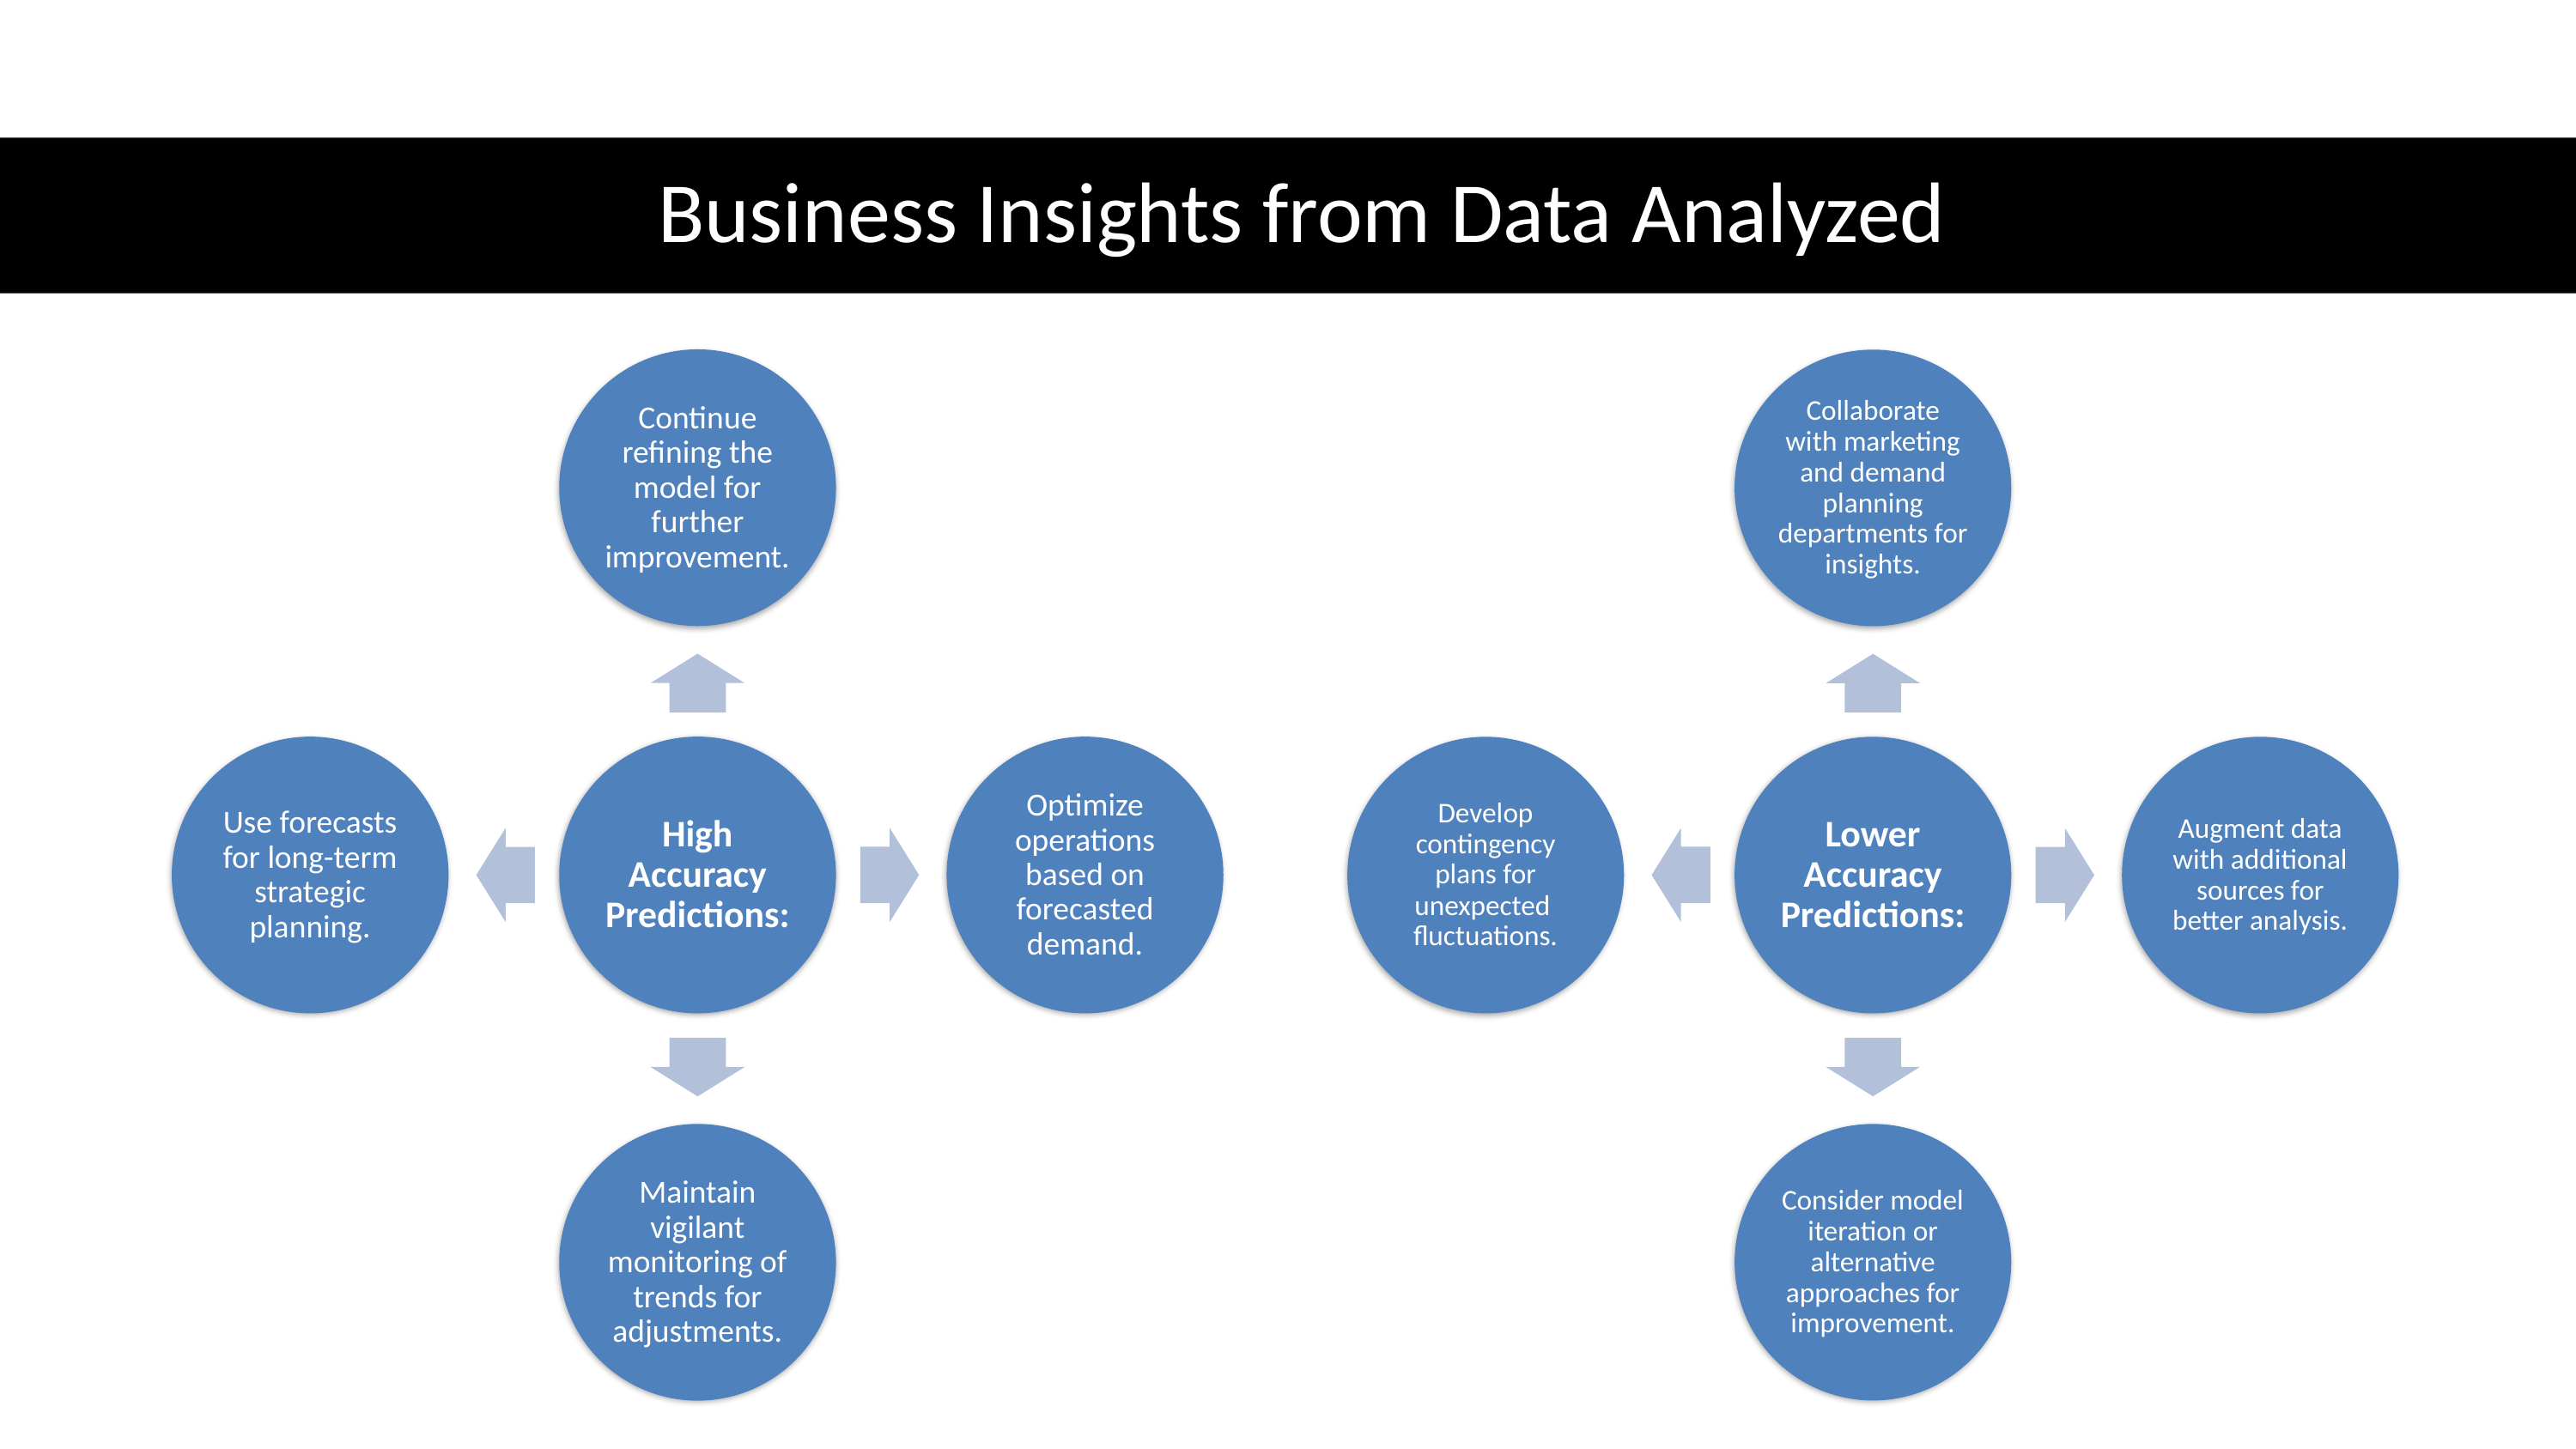

# Business Insights from Data Analyzed

High Accuracy Predictions:

Continue refining the model for further improvement.

Optimize operations based on forecasted demand.

Maintain vigilant monitoring of trends for adjustments.

Use forecasts for long-term strategic planning.
Lower Accuracy Predictions:

Collaborate with marketing and demand planning departments for insights.

Augment data with additional sources for better analysis.

Consider model iteration or alternative approaches for improvement.

Develop contingency plans for unexpected  fluctuations.